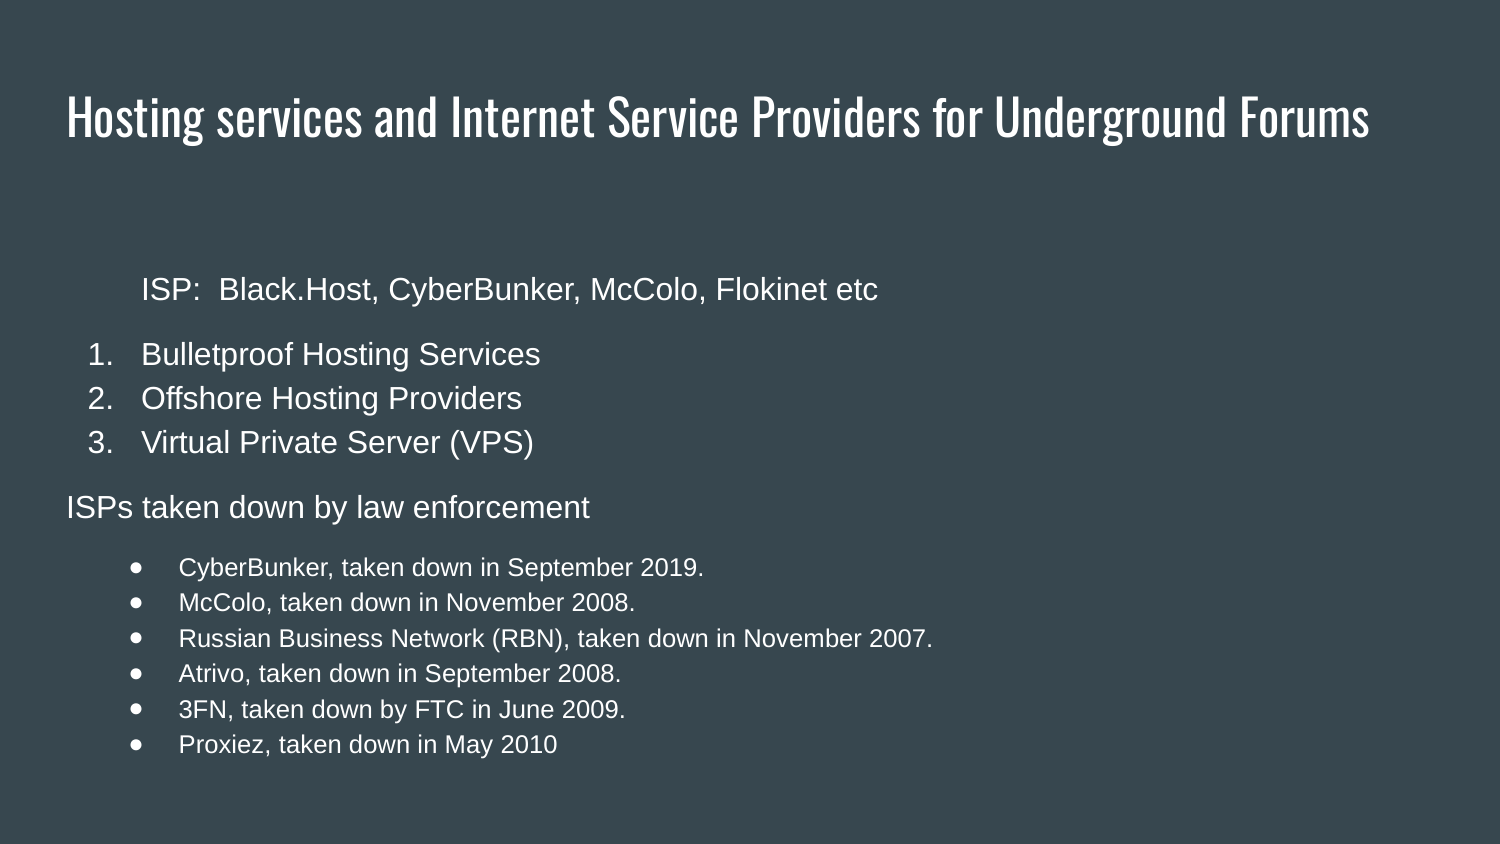

# Hosting services and Internet Service Providers for Underground Forums

ISP:  Black.Host, CyberBunker, McColo, Flokinet etc
Bulletproof Hosting Services
Offshore Hosting Providers
Virtual Private Server (VPS)
ISPs taken down by law enforcement
CyberBunker, taken down in September 2019.
McColo, taken down in November 2008.
Russian Business Network (RBN), taken down in November 2007.
Atrivo, taken down in September 2008.
3FN, taken down by FTC in June 2009.
Proxiez, taken down in May 2010